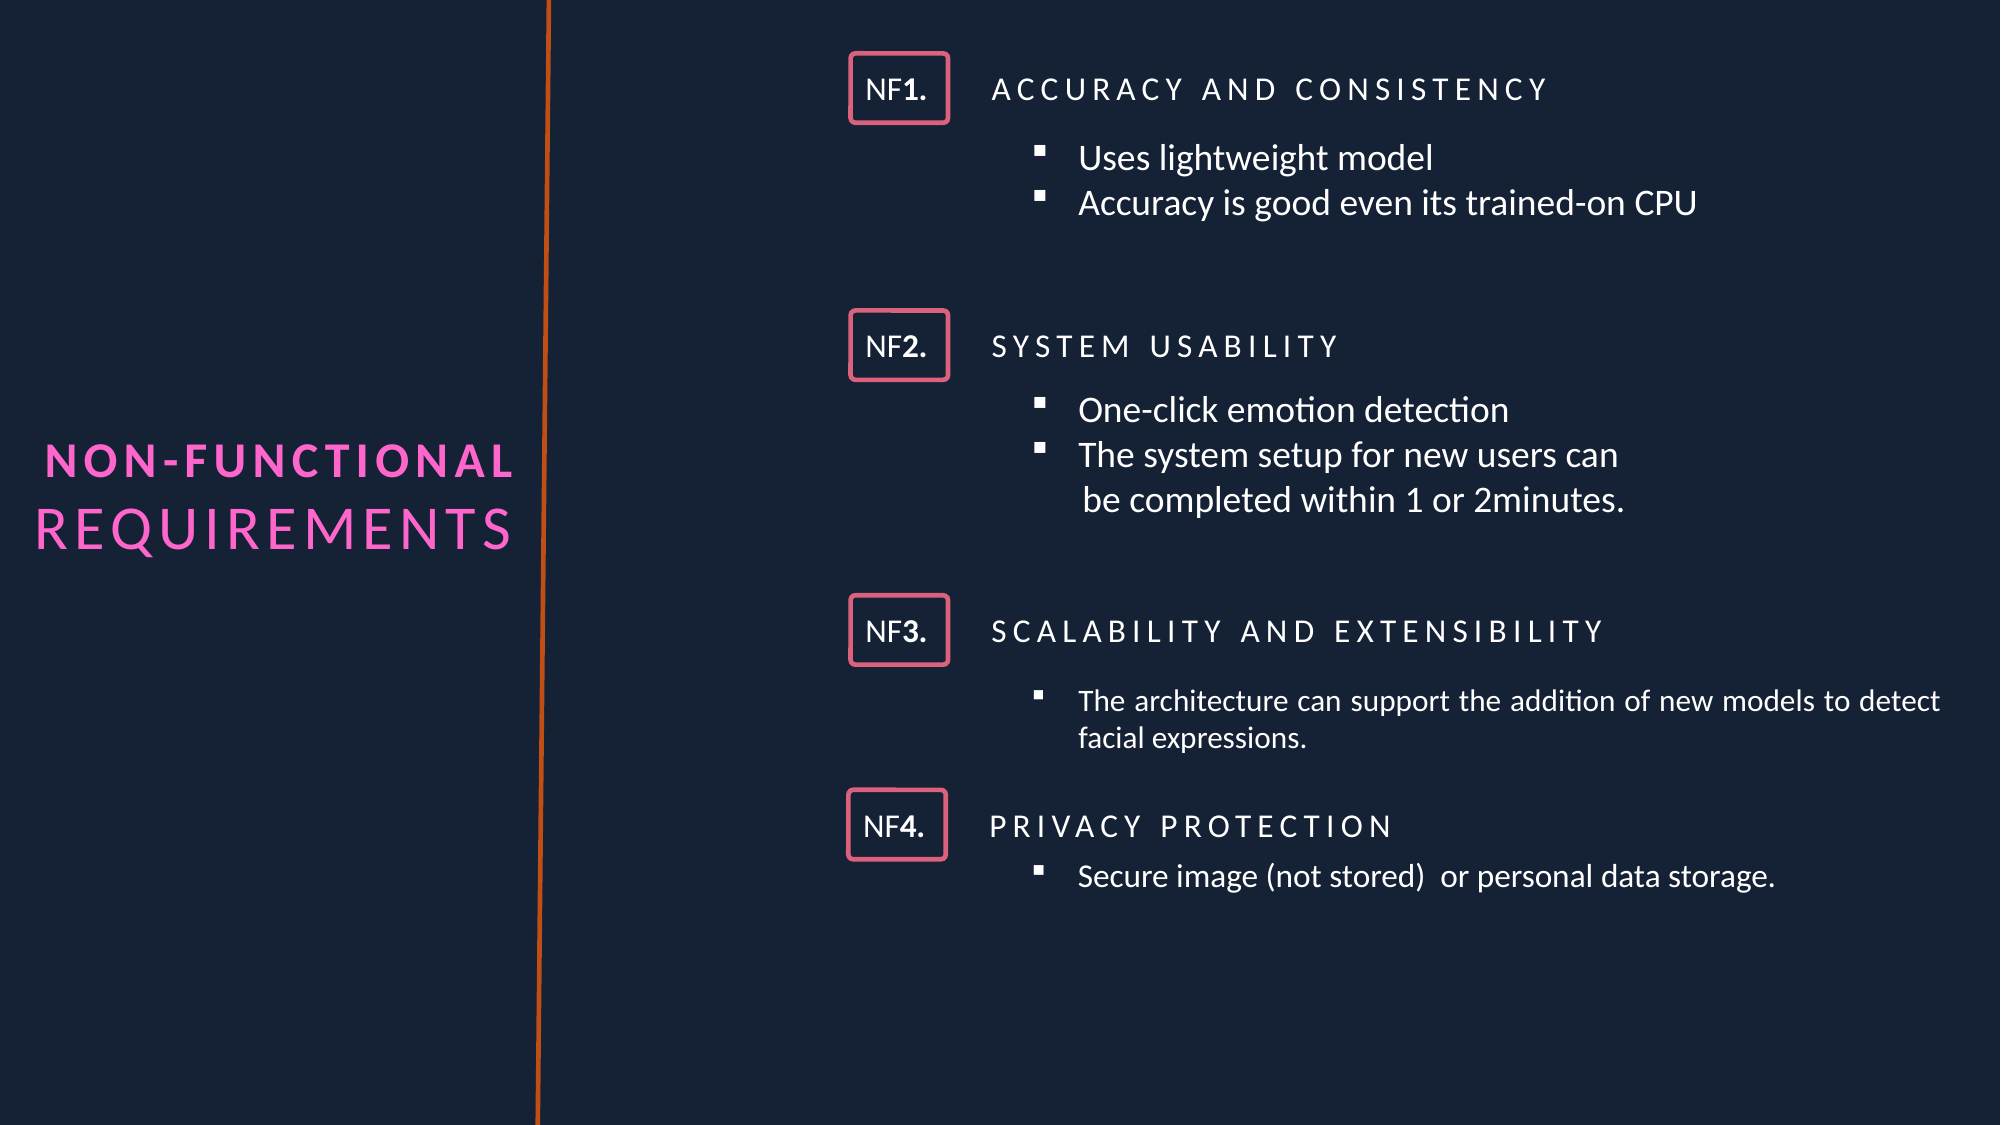

NF1.
ACCURACY AND CONSISTENCY
Uses lightweight model
Accuracy is good even its trained-on CPU

NF2.
SYSTEM USABILITY

One-click emotion detection
The system setup for new users can
      be completed within 1 or 2minutes.

NON-FUNCTIONAL REQUIREMENTS

NF3.
SCALABILITY AND EXTENSIBILITY
The architecture can support the addition of new models to detect facial expressions.

NF4.
PRIVACY PROTECTION
Secure image (not stored)  or personal data storage.